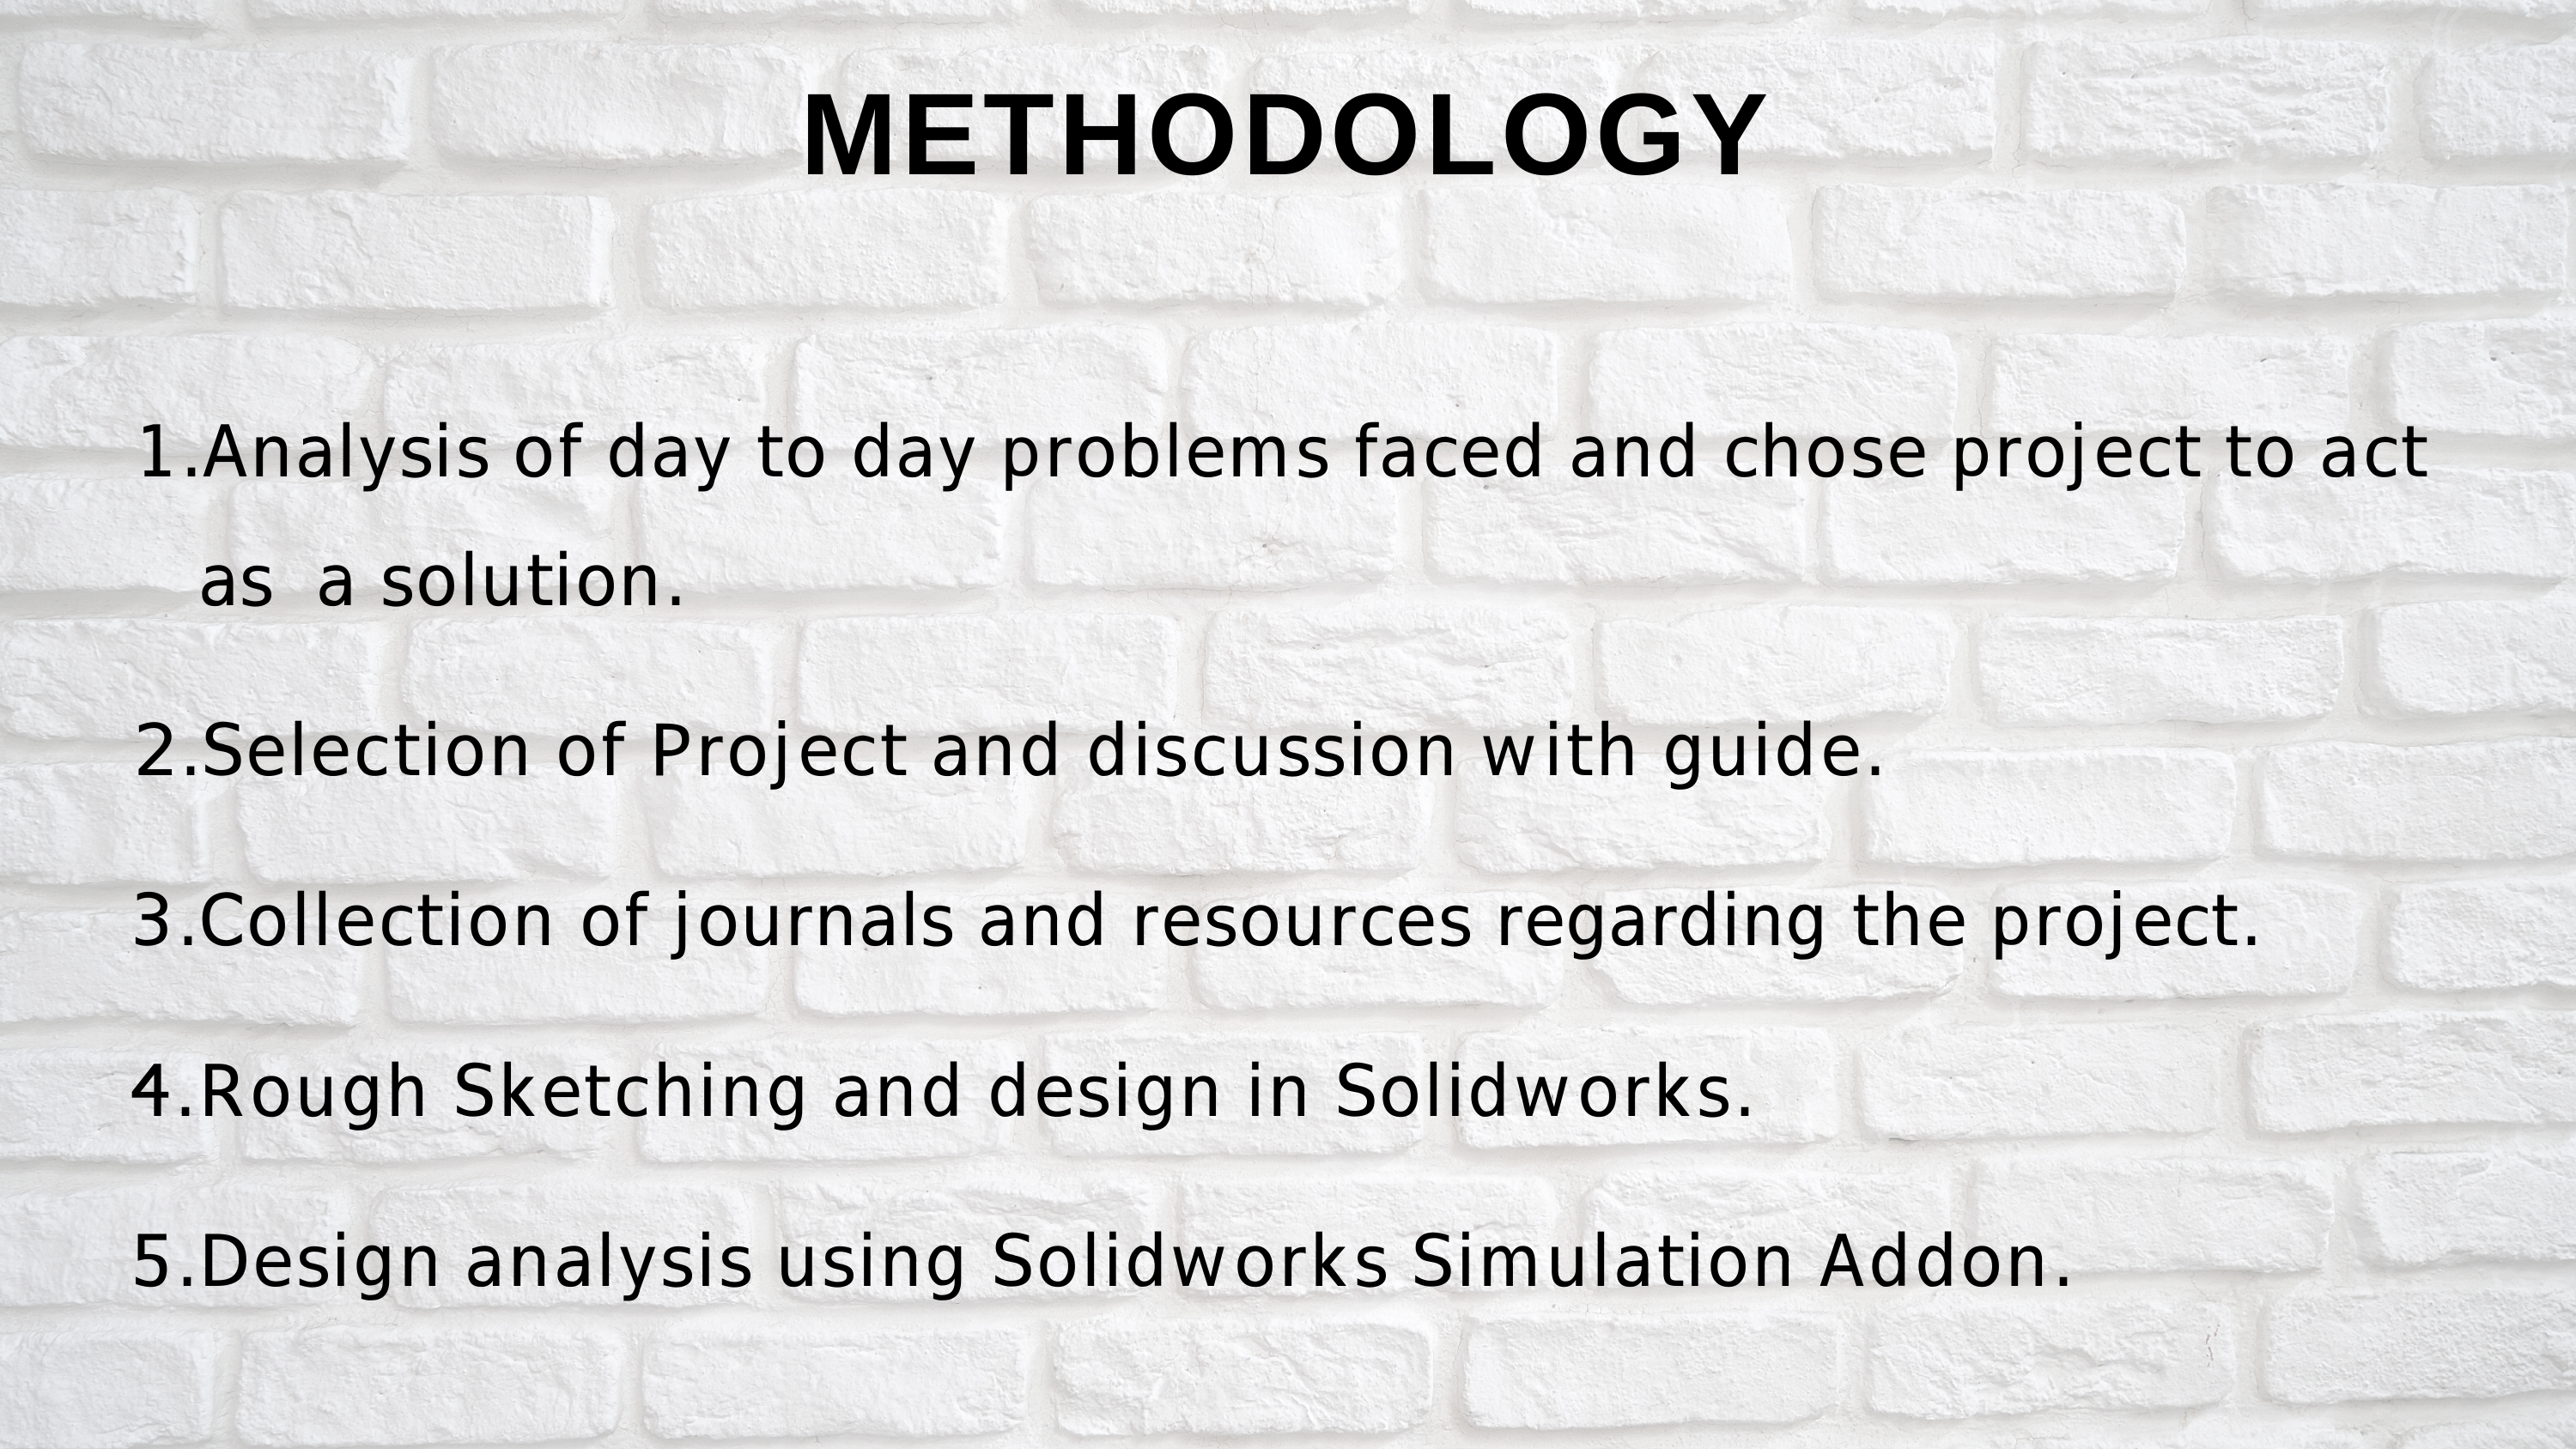

# METHODOLOGY
Analysis of day to day problems faced and chose project to act as  a solution.
Selection of Project and discussion with guide.
Collection of journals and resources regarding the project.
Rough Sketching and design in Solidworks.
Design analysis using Solidworks Simulation Addon.